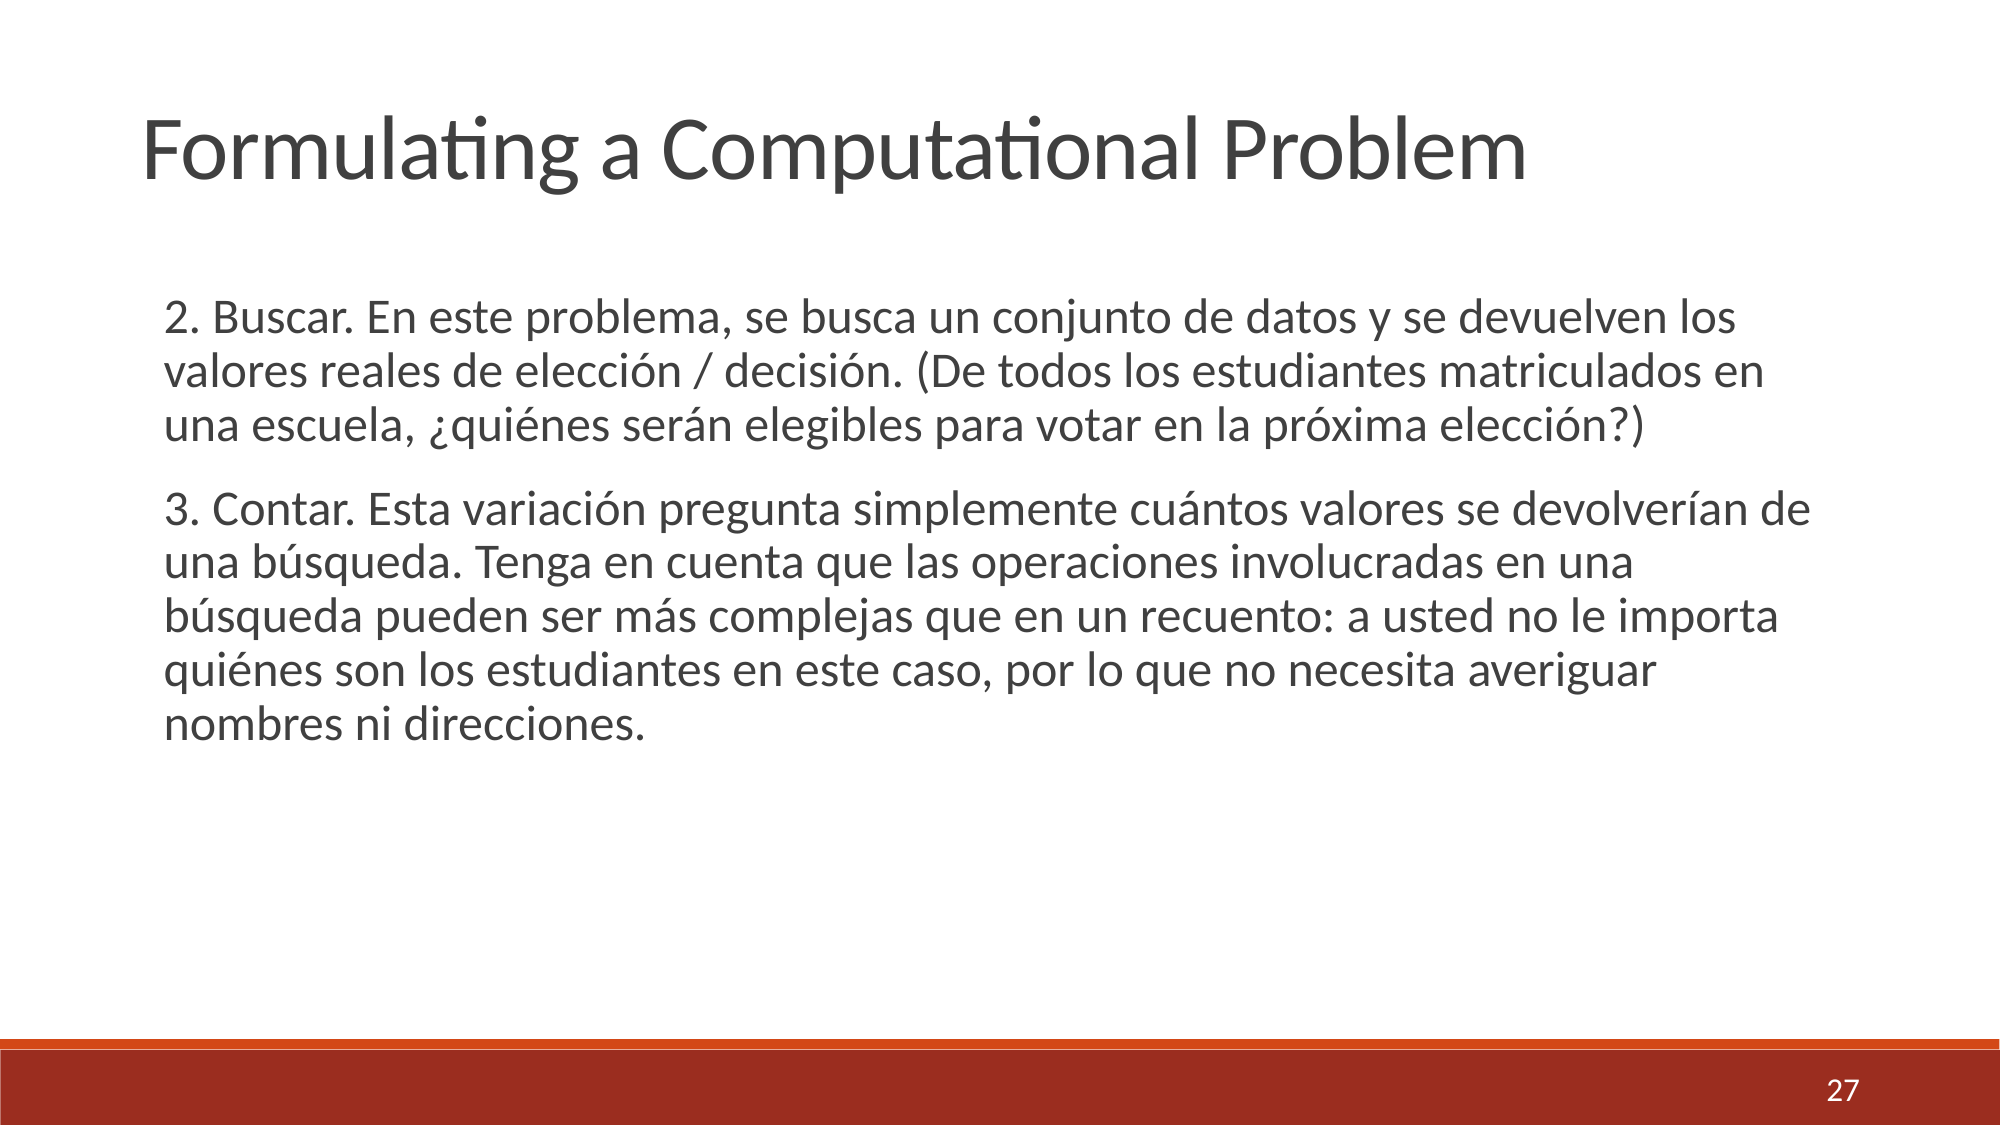

Formulating a Computational Problem
2. Buscar. En este problema, se busca un conjunto de datos y se devuelven los valores reales de elección / decisión. (De todos los estudiantes matriculados en una escuela, ¿quiénes serán elegibles para votar en la próxima elección?)
3. Contar. Esta variación pregunta simplemente cuántos valores se devolverían de una búsqueda. Tenga en cuenta que las operaciones involucradas en una búsqueda pueden ser más complejas que en un recuento: a usted no le importa quiénes son los estudiantes en este caso, por lo que no necesita averiguar nombres ni direcciones.
27